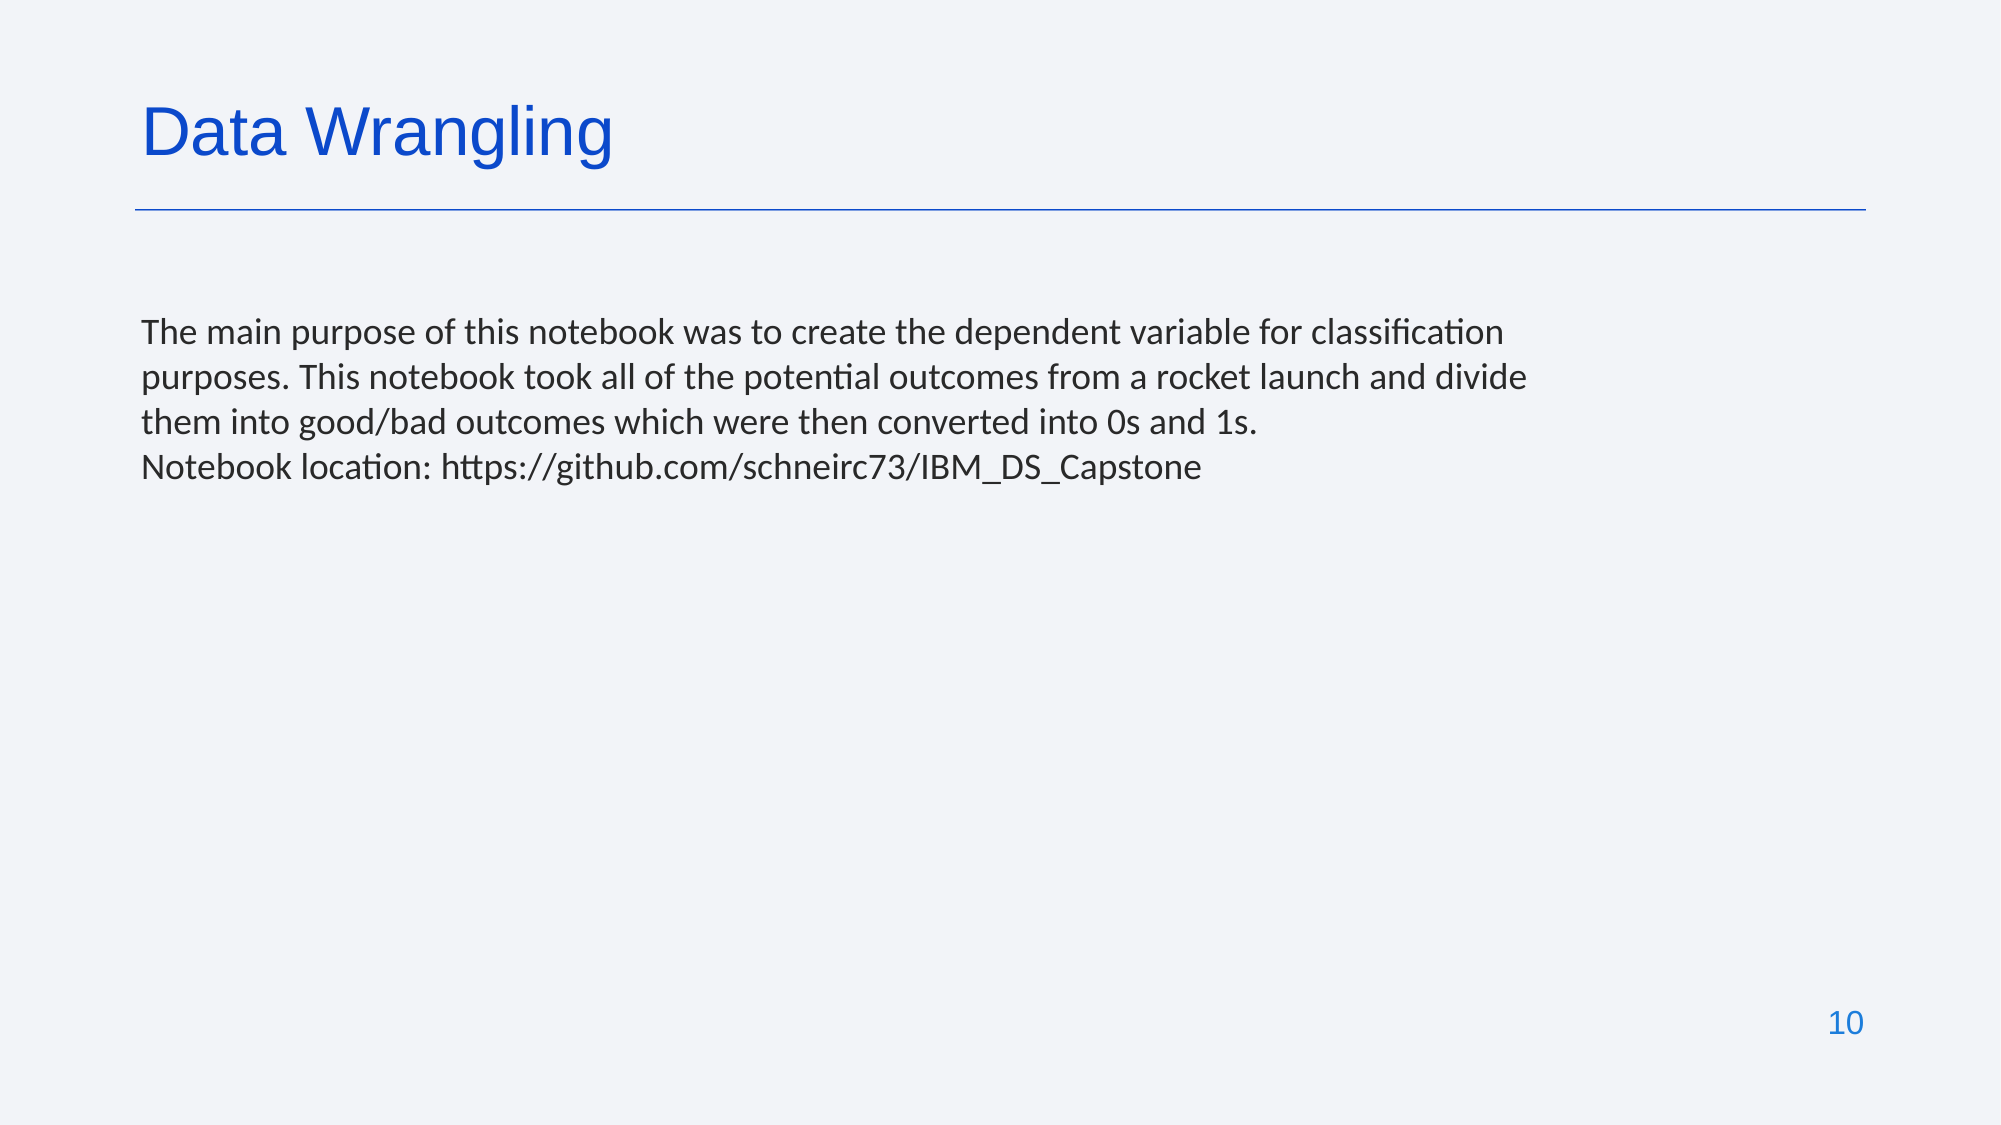

Data Wrangling
The main purpose of this notebook was to create the dependent variable for classification purposes. This notebook took all of the potential outcomes from a rocket launch and divide them into good/bad outcomes which were then converted into 0s and 1s.
Notebook location: https://github.com/schneirc73/IBM_DS_Capstone

10